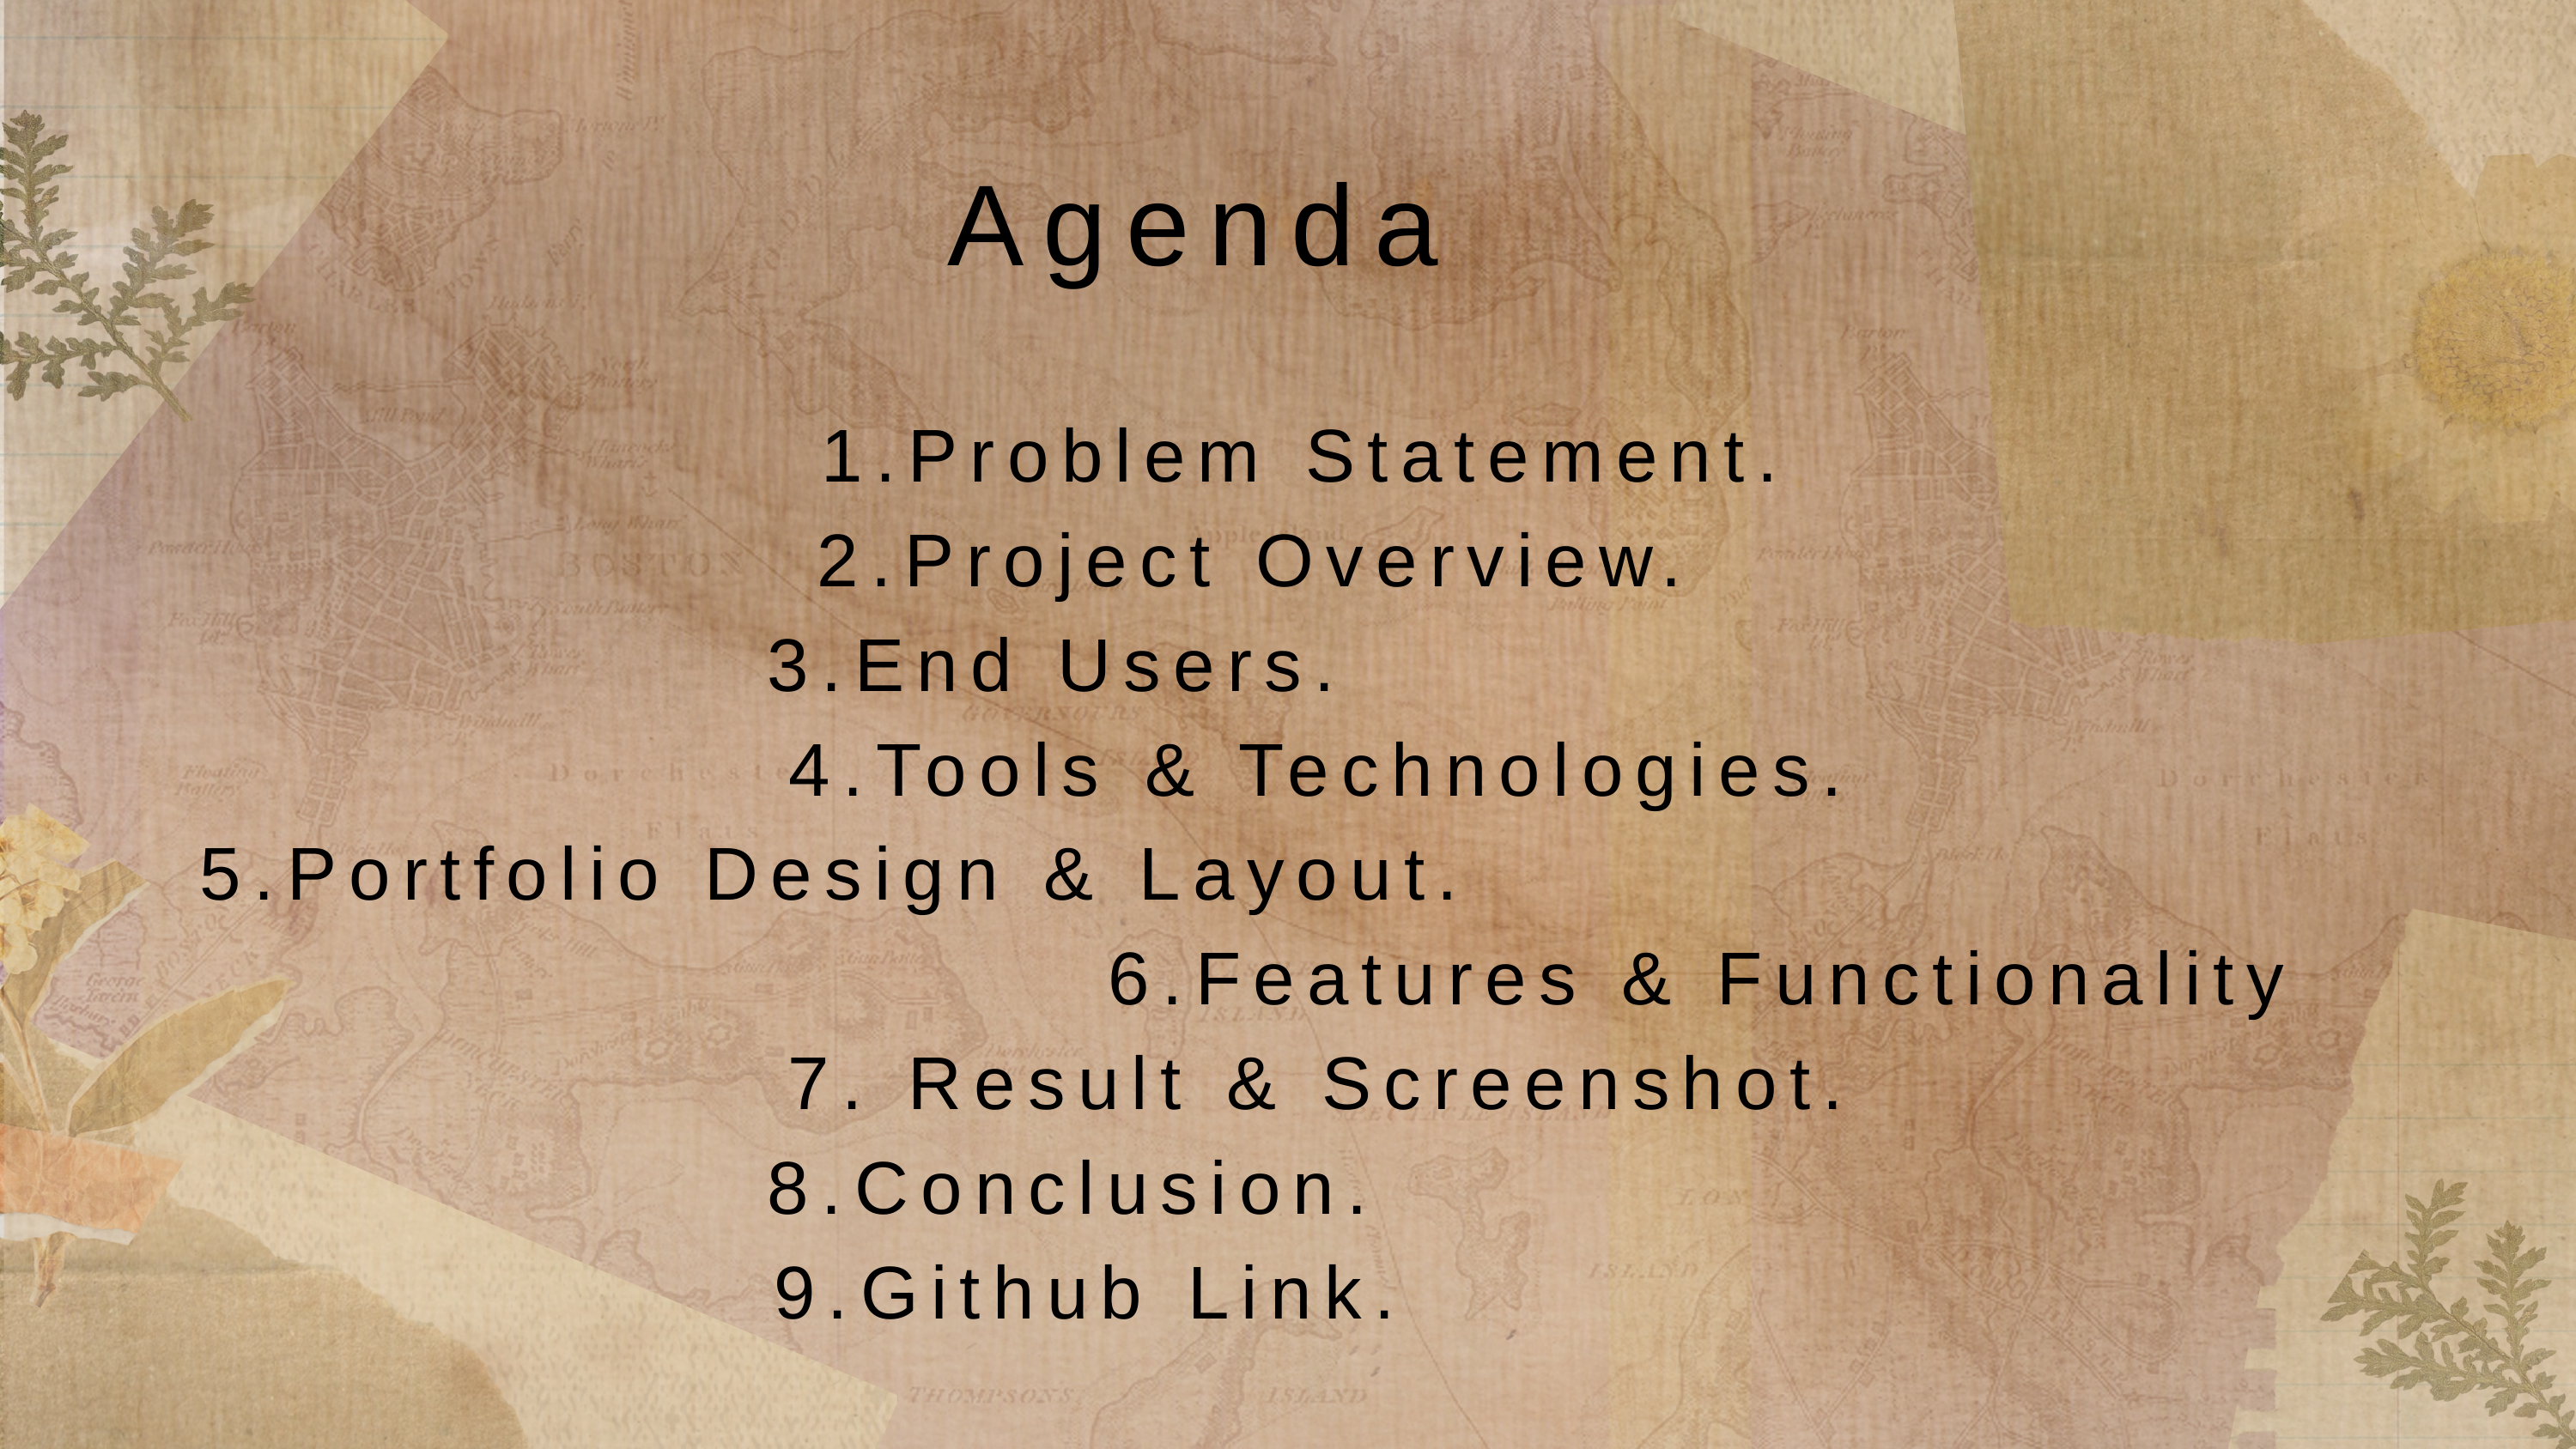

Agenda

1.Problem Statement.
 2.Project Overview.
   3.End Users.
       4.Tools & Technologies.
    5.Portfolio Design & Layout.                                                         6.Features & Functionality
    7. Result & Screenshot.
   8.Conclusion.
         9.Github Link.